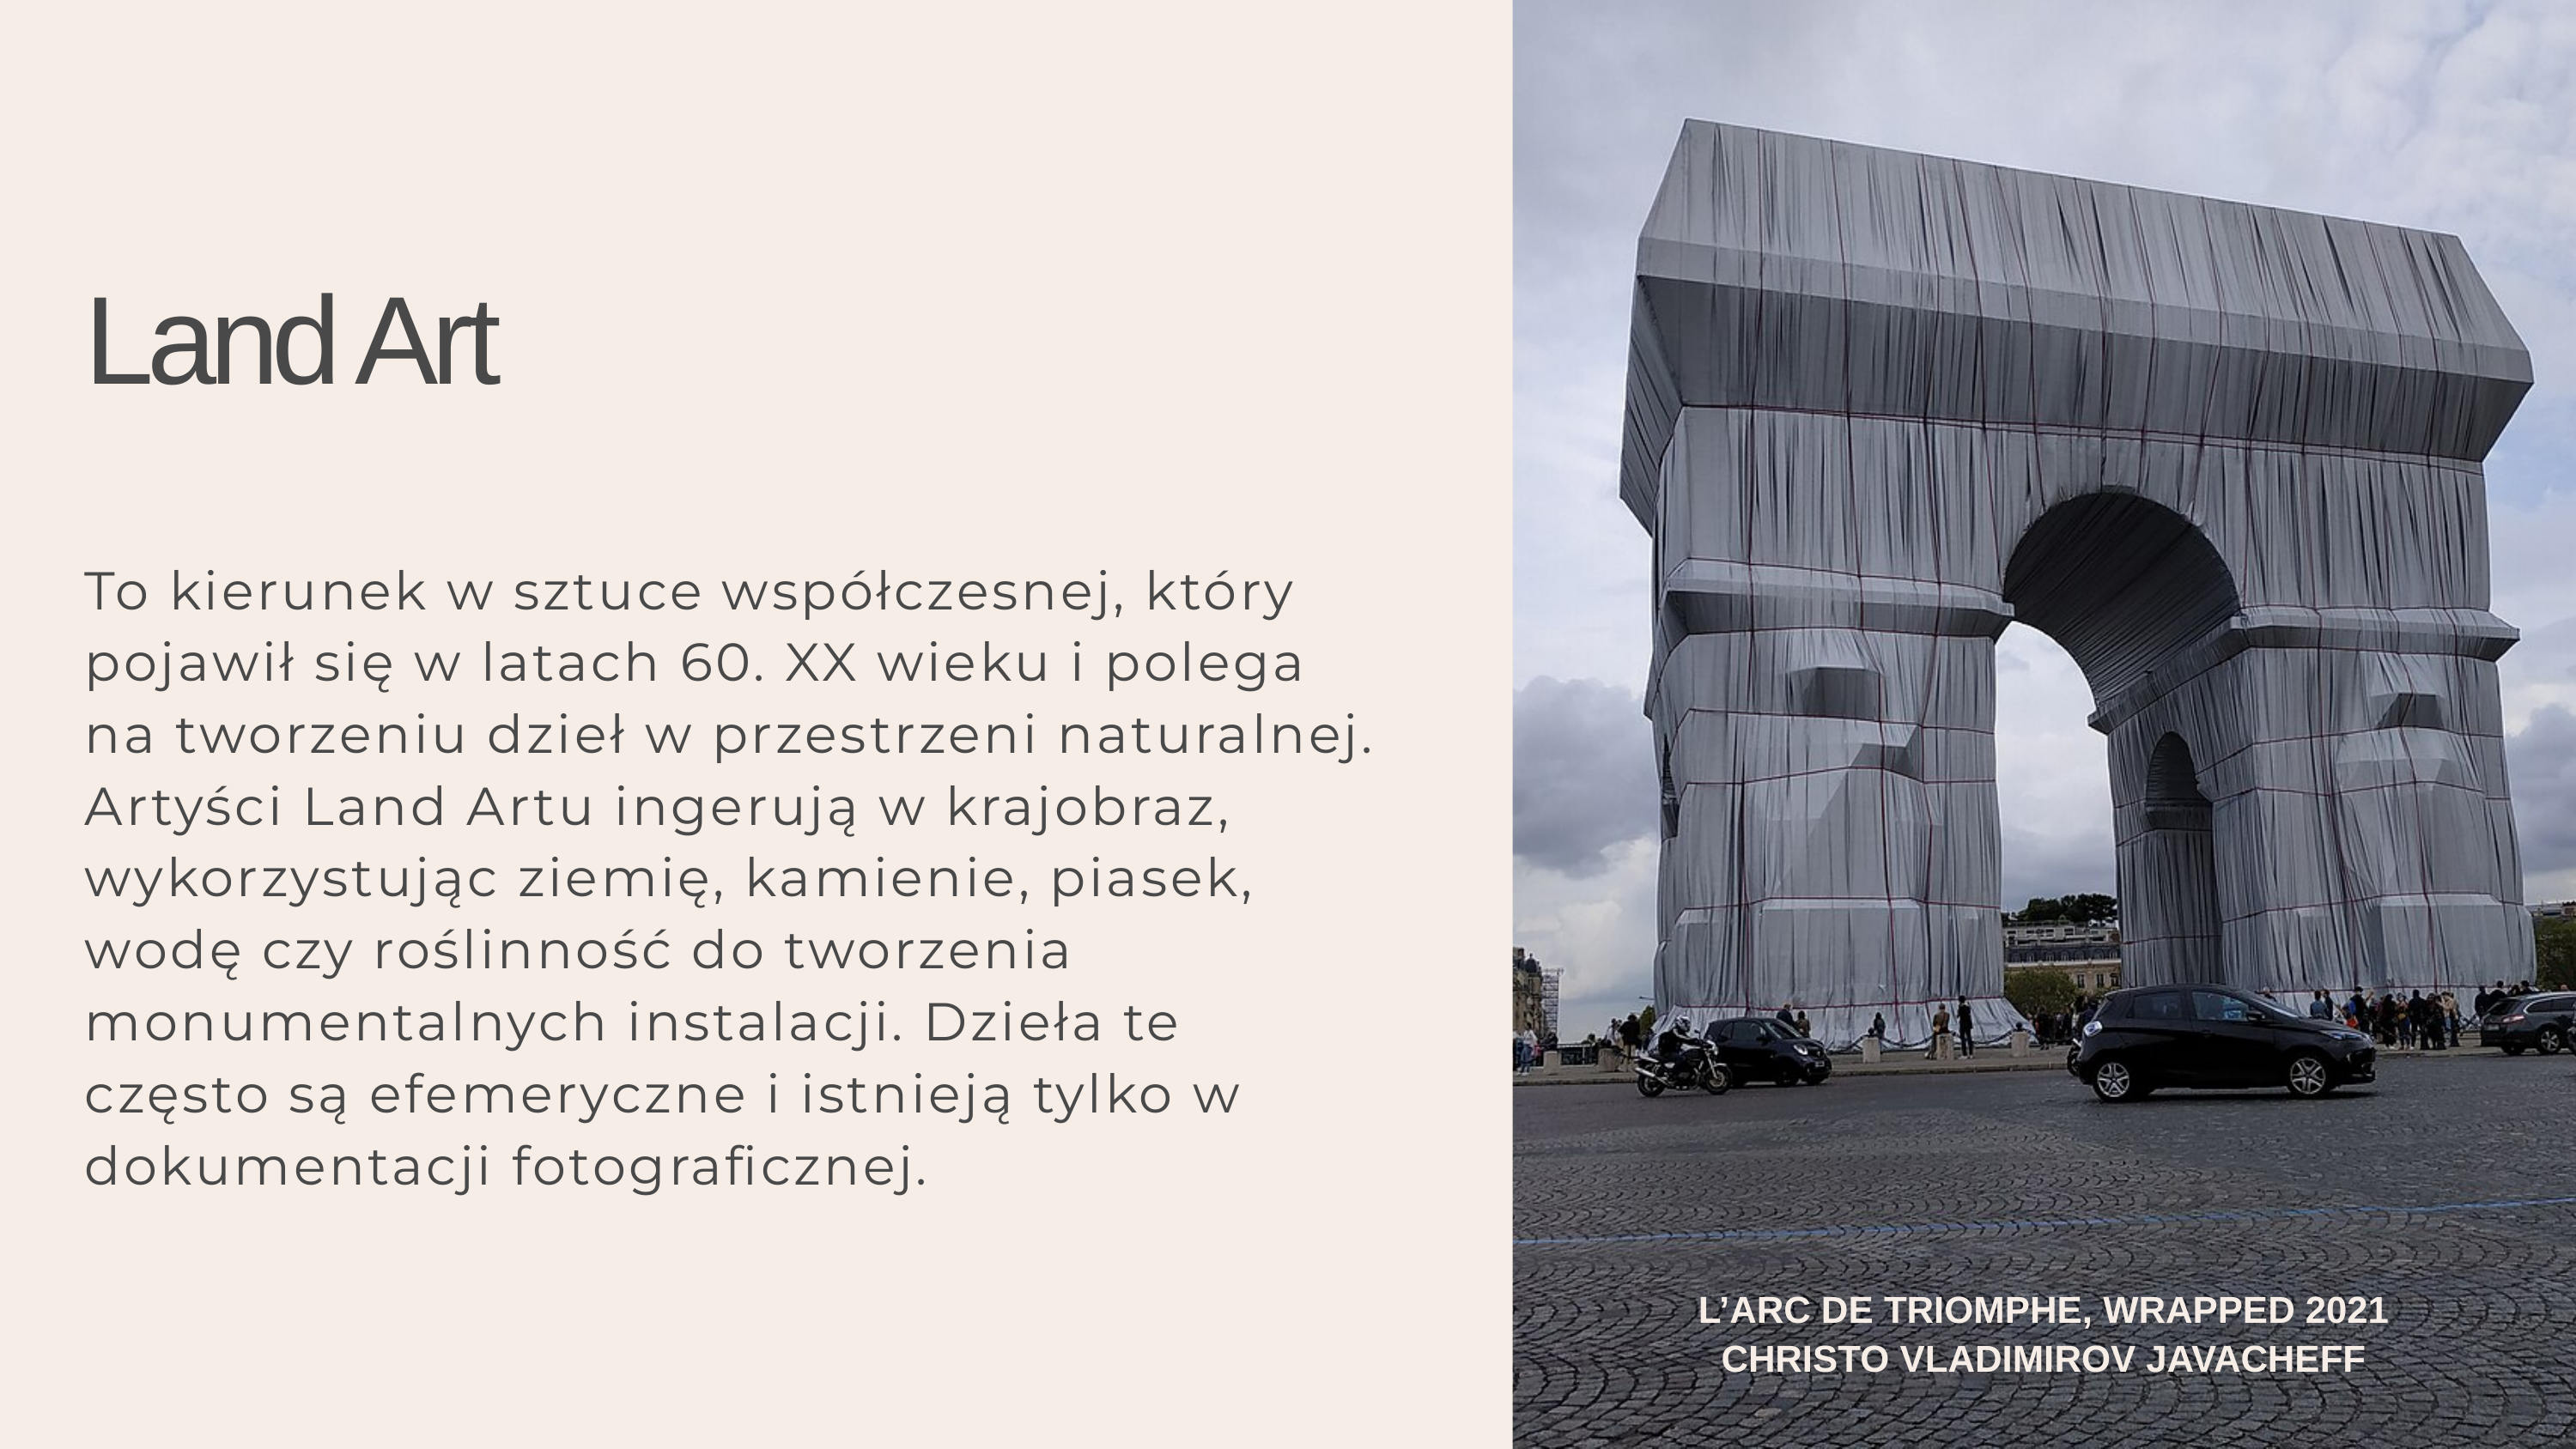

Land Art
To kierunek w sztuce współczesnej, który pojawił się w latach 60. XX wieku i polega na tworzeniu dzieł w przestrzeni naturalnej. Artyści Land Artu ingerują w krajobraz, wykorzystując ziemię, kamienie, piasek, wodę czy roślinność do tworzenia monumentalnych instalacji. Dzieła te często są efemeryczne i istnieją tylko w dokumentacji fotograficznej.
L’ARC DE TRIOMPHE, WRAPPED 2021
CHRISTO VLADIMIROV JAVACHEFF